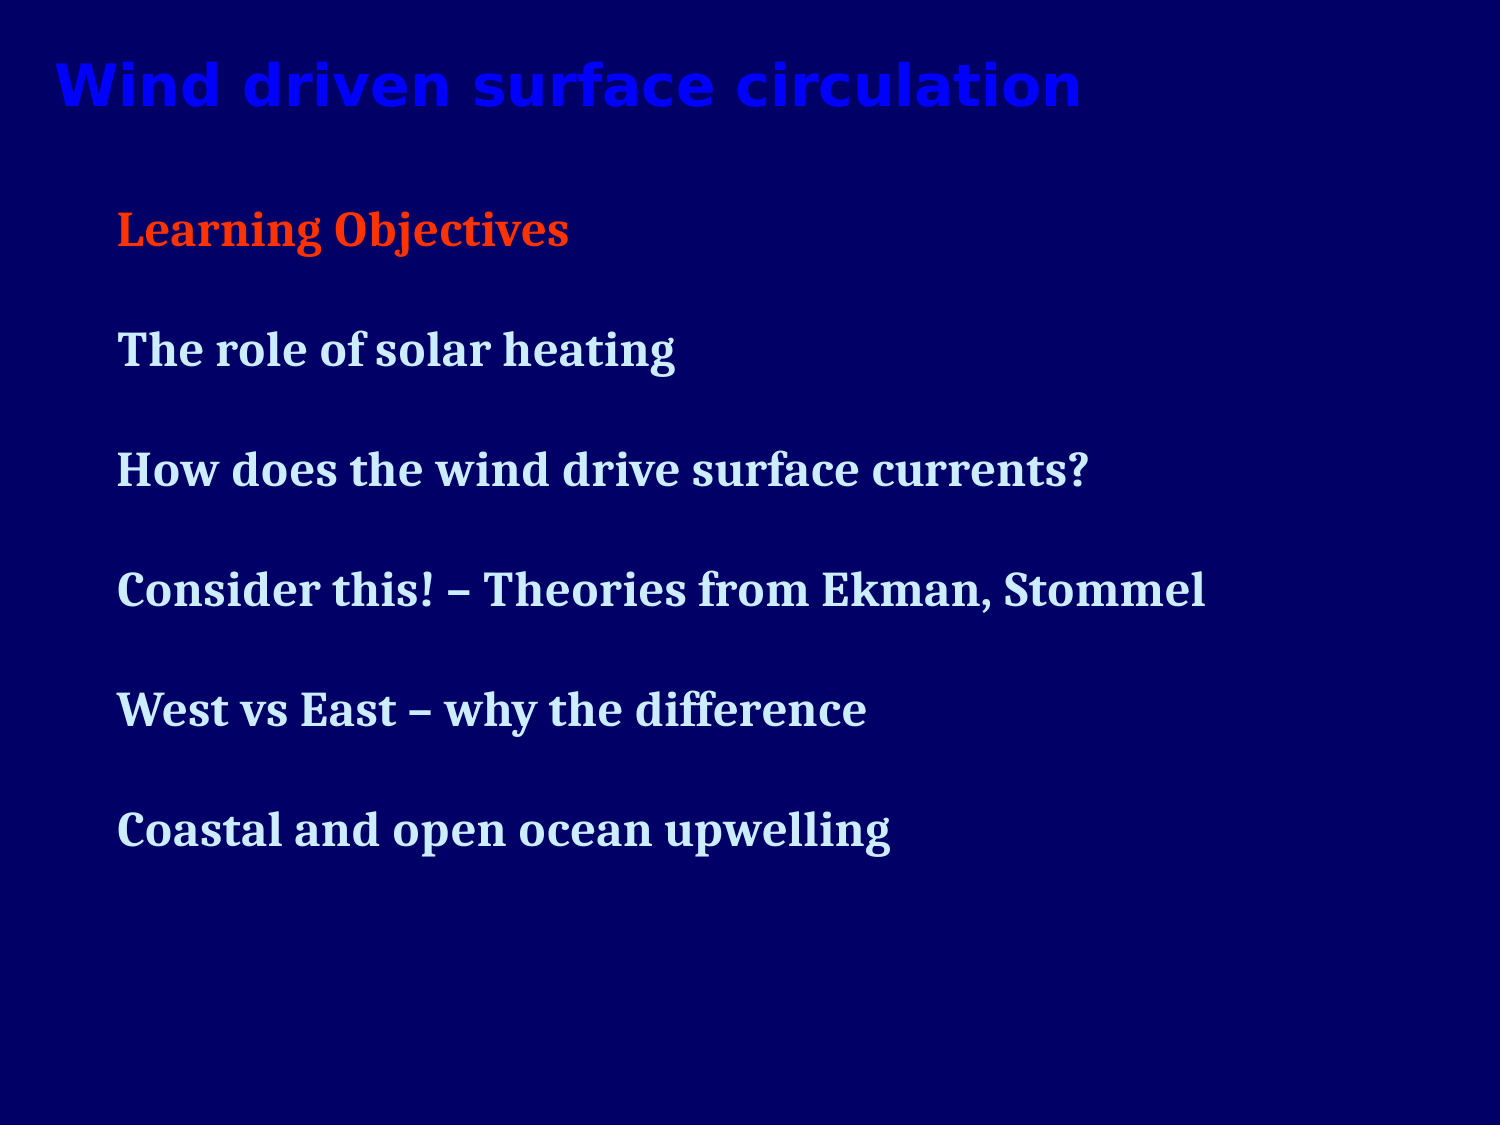

Wind driven surface circulation
Learning Objectives

The role of solar heating

How does the wind drive surface currents?

Consider this! – Theories from Ekman, Stommel

West vs East – why the difference

Coastal and open ocean upwelling